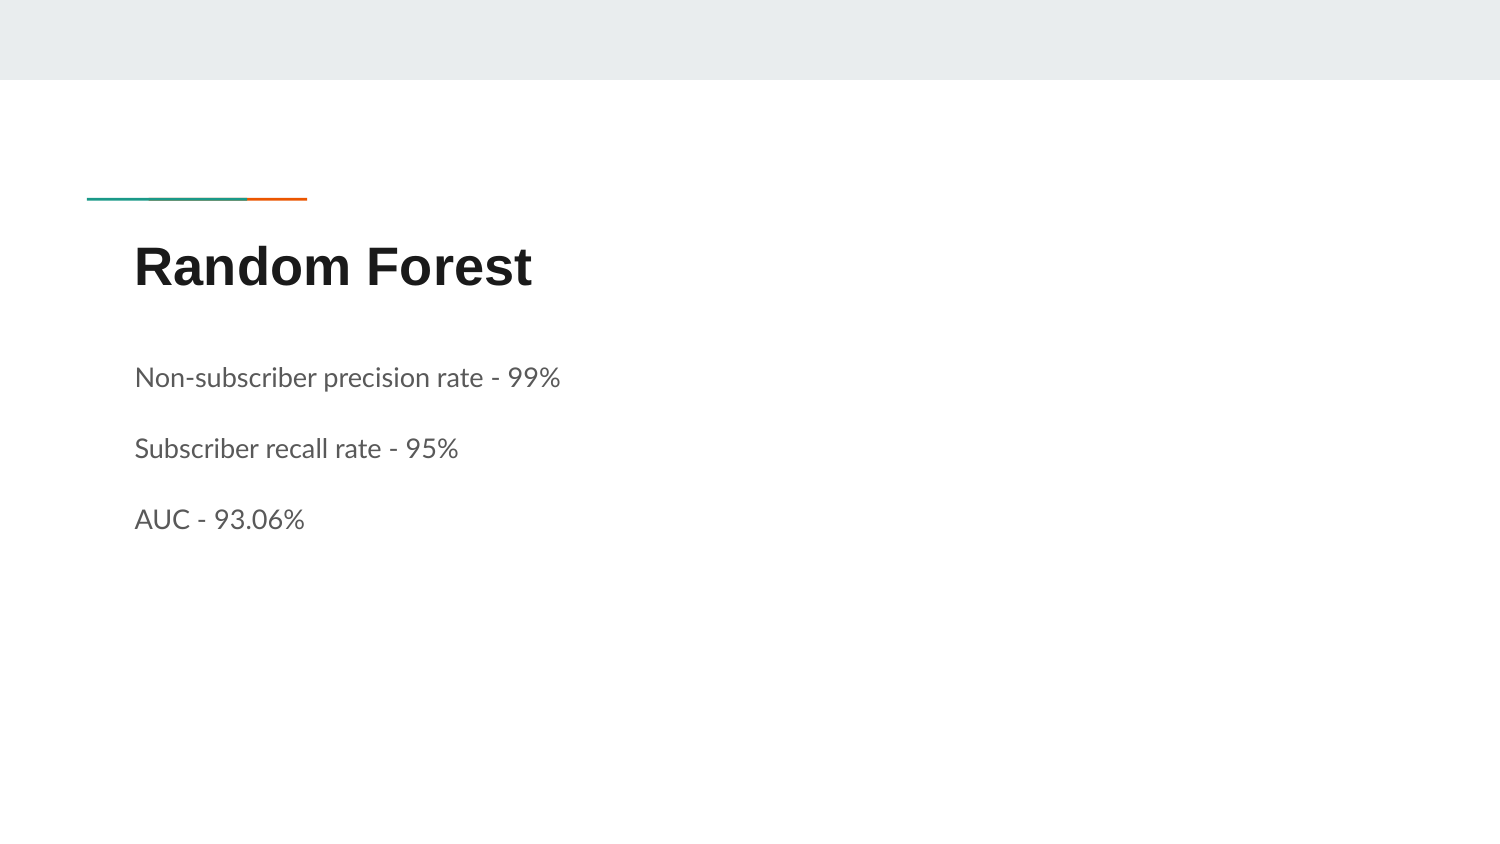

# Random Forest
Non-subscriber precision rate - 99%
Subscriber recall rate - 95%
AUC - 93.06%